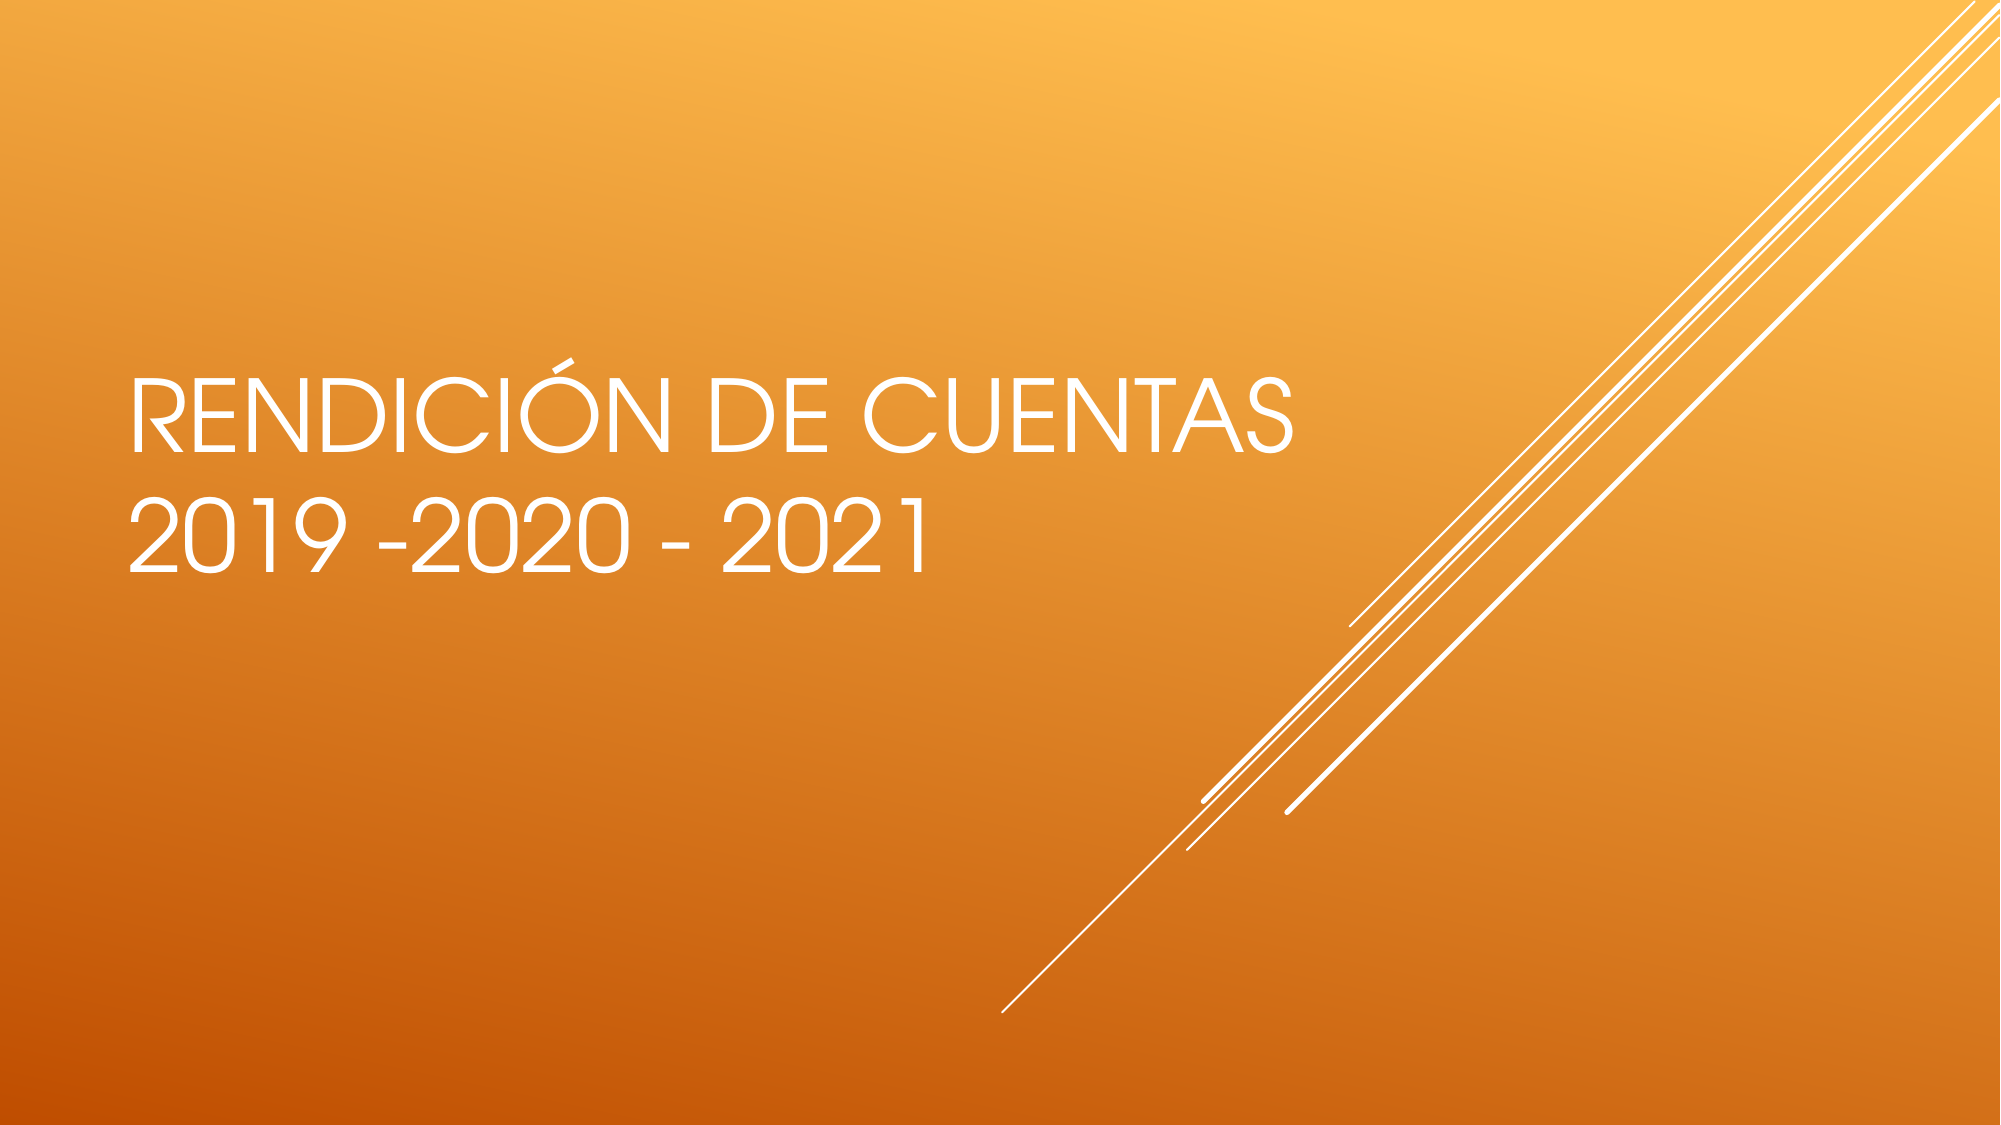

# Rendición de Cuentas 2019 -2020 - 2021